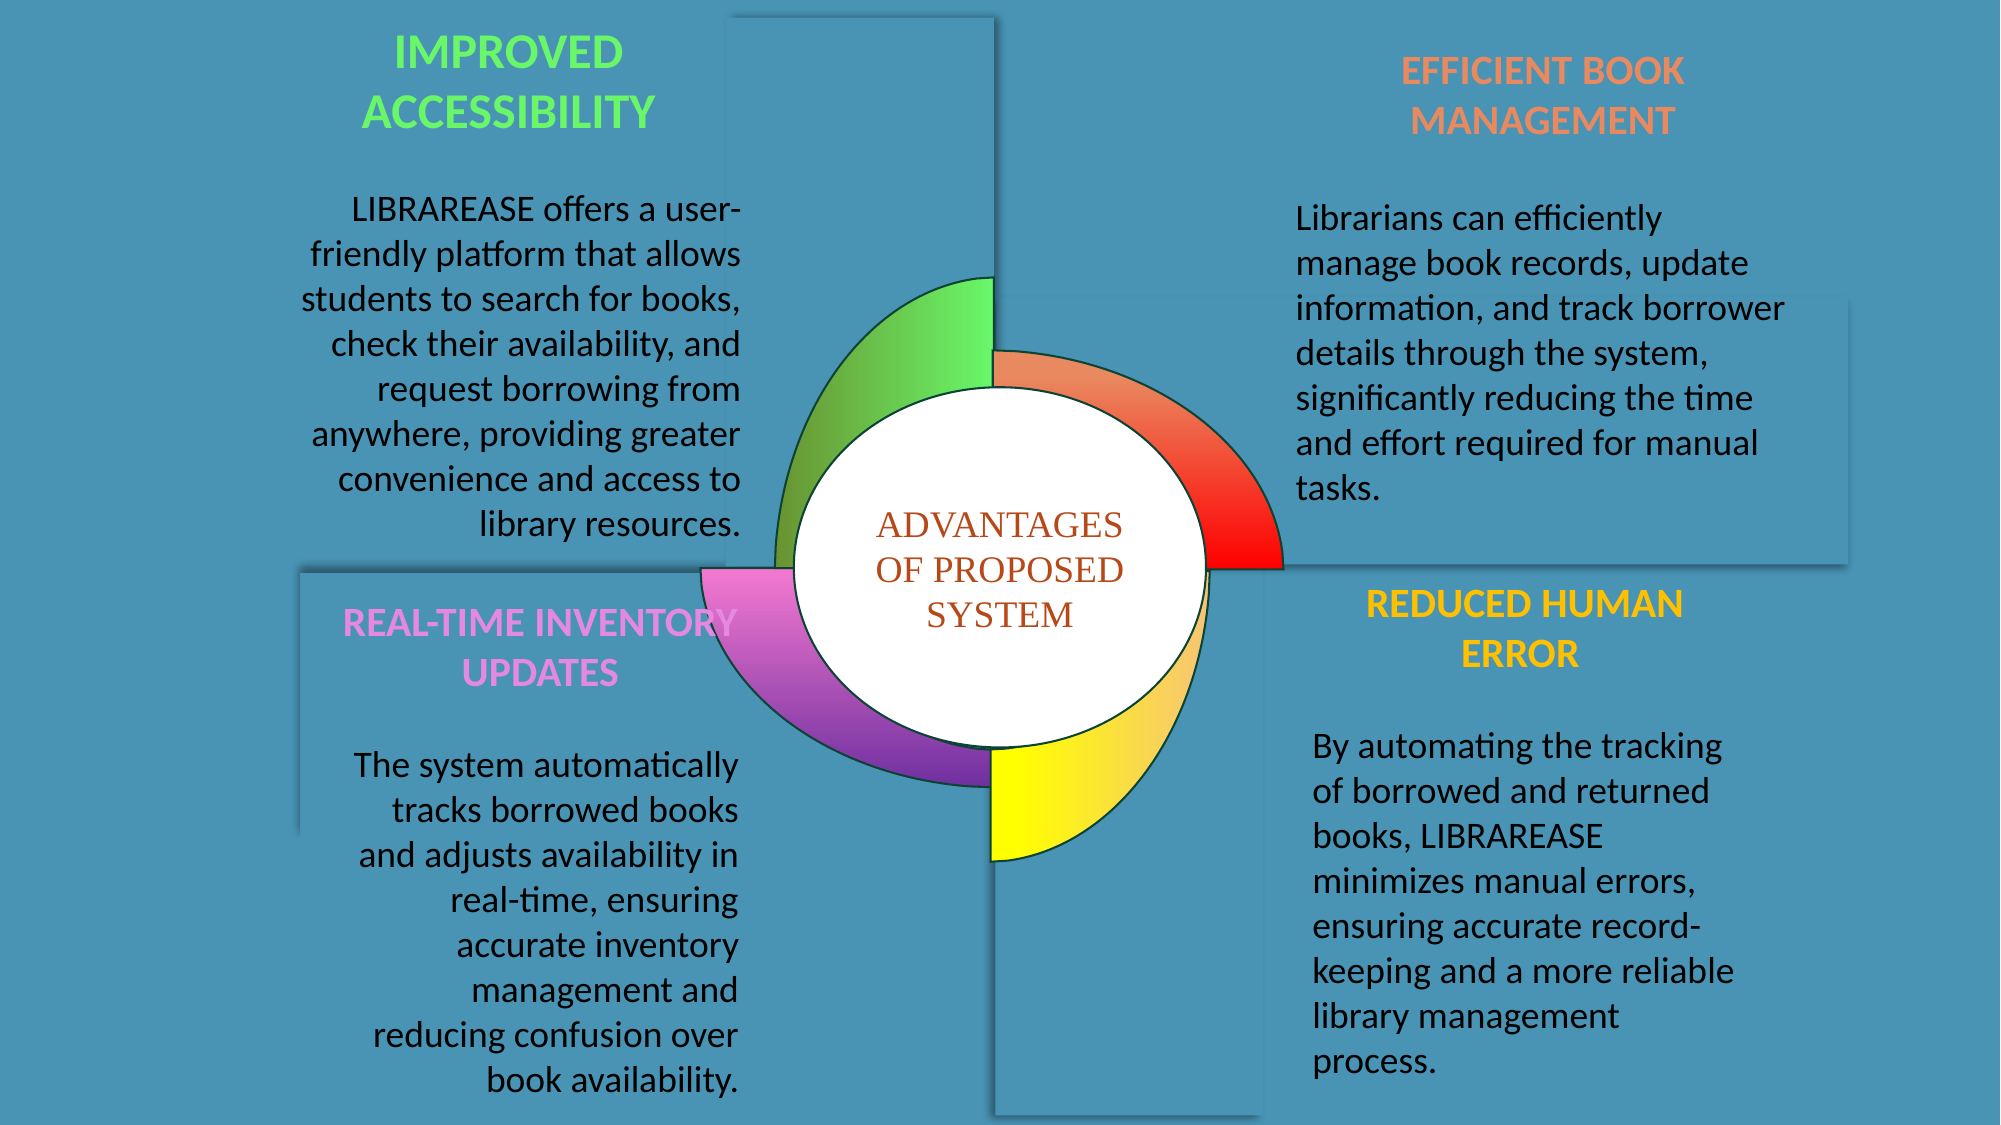

IMPROVED ACCESSIBILITY

LIBRAREASE offers a user-friendly platform that allows students to search for books, check their availability, and request borrowing from anywhere, providing greater convenience and access to library resources.

EFFICIENT BOOK MANAGEMENT

Librarians can efficiently manage book records, update information, and track borrower details through the system, significantly reducing the time and effort required for manual tasks.

ADVANTAGES OF PROPOSED SYSTEM

REDUCED HUMAN ERROR

By automating the tracking of borrowed and returned books, LIBRAREASE minimizes manual errors, ensuring accurate record-keeping and a more reliable library management process.
REAL-TIME INVENTORY UPDATES

The system automatically tracks borrowed books and adjusts availability in real-time, ensuring accurate inventory management and reducing confusion over book availability.